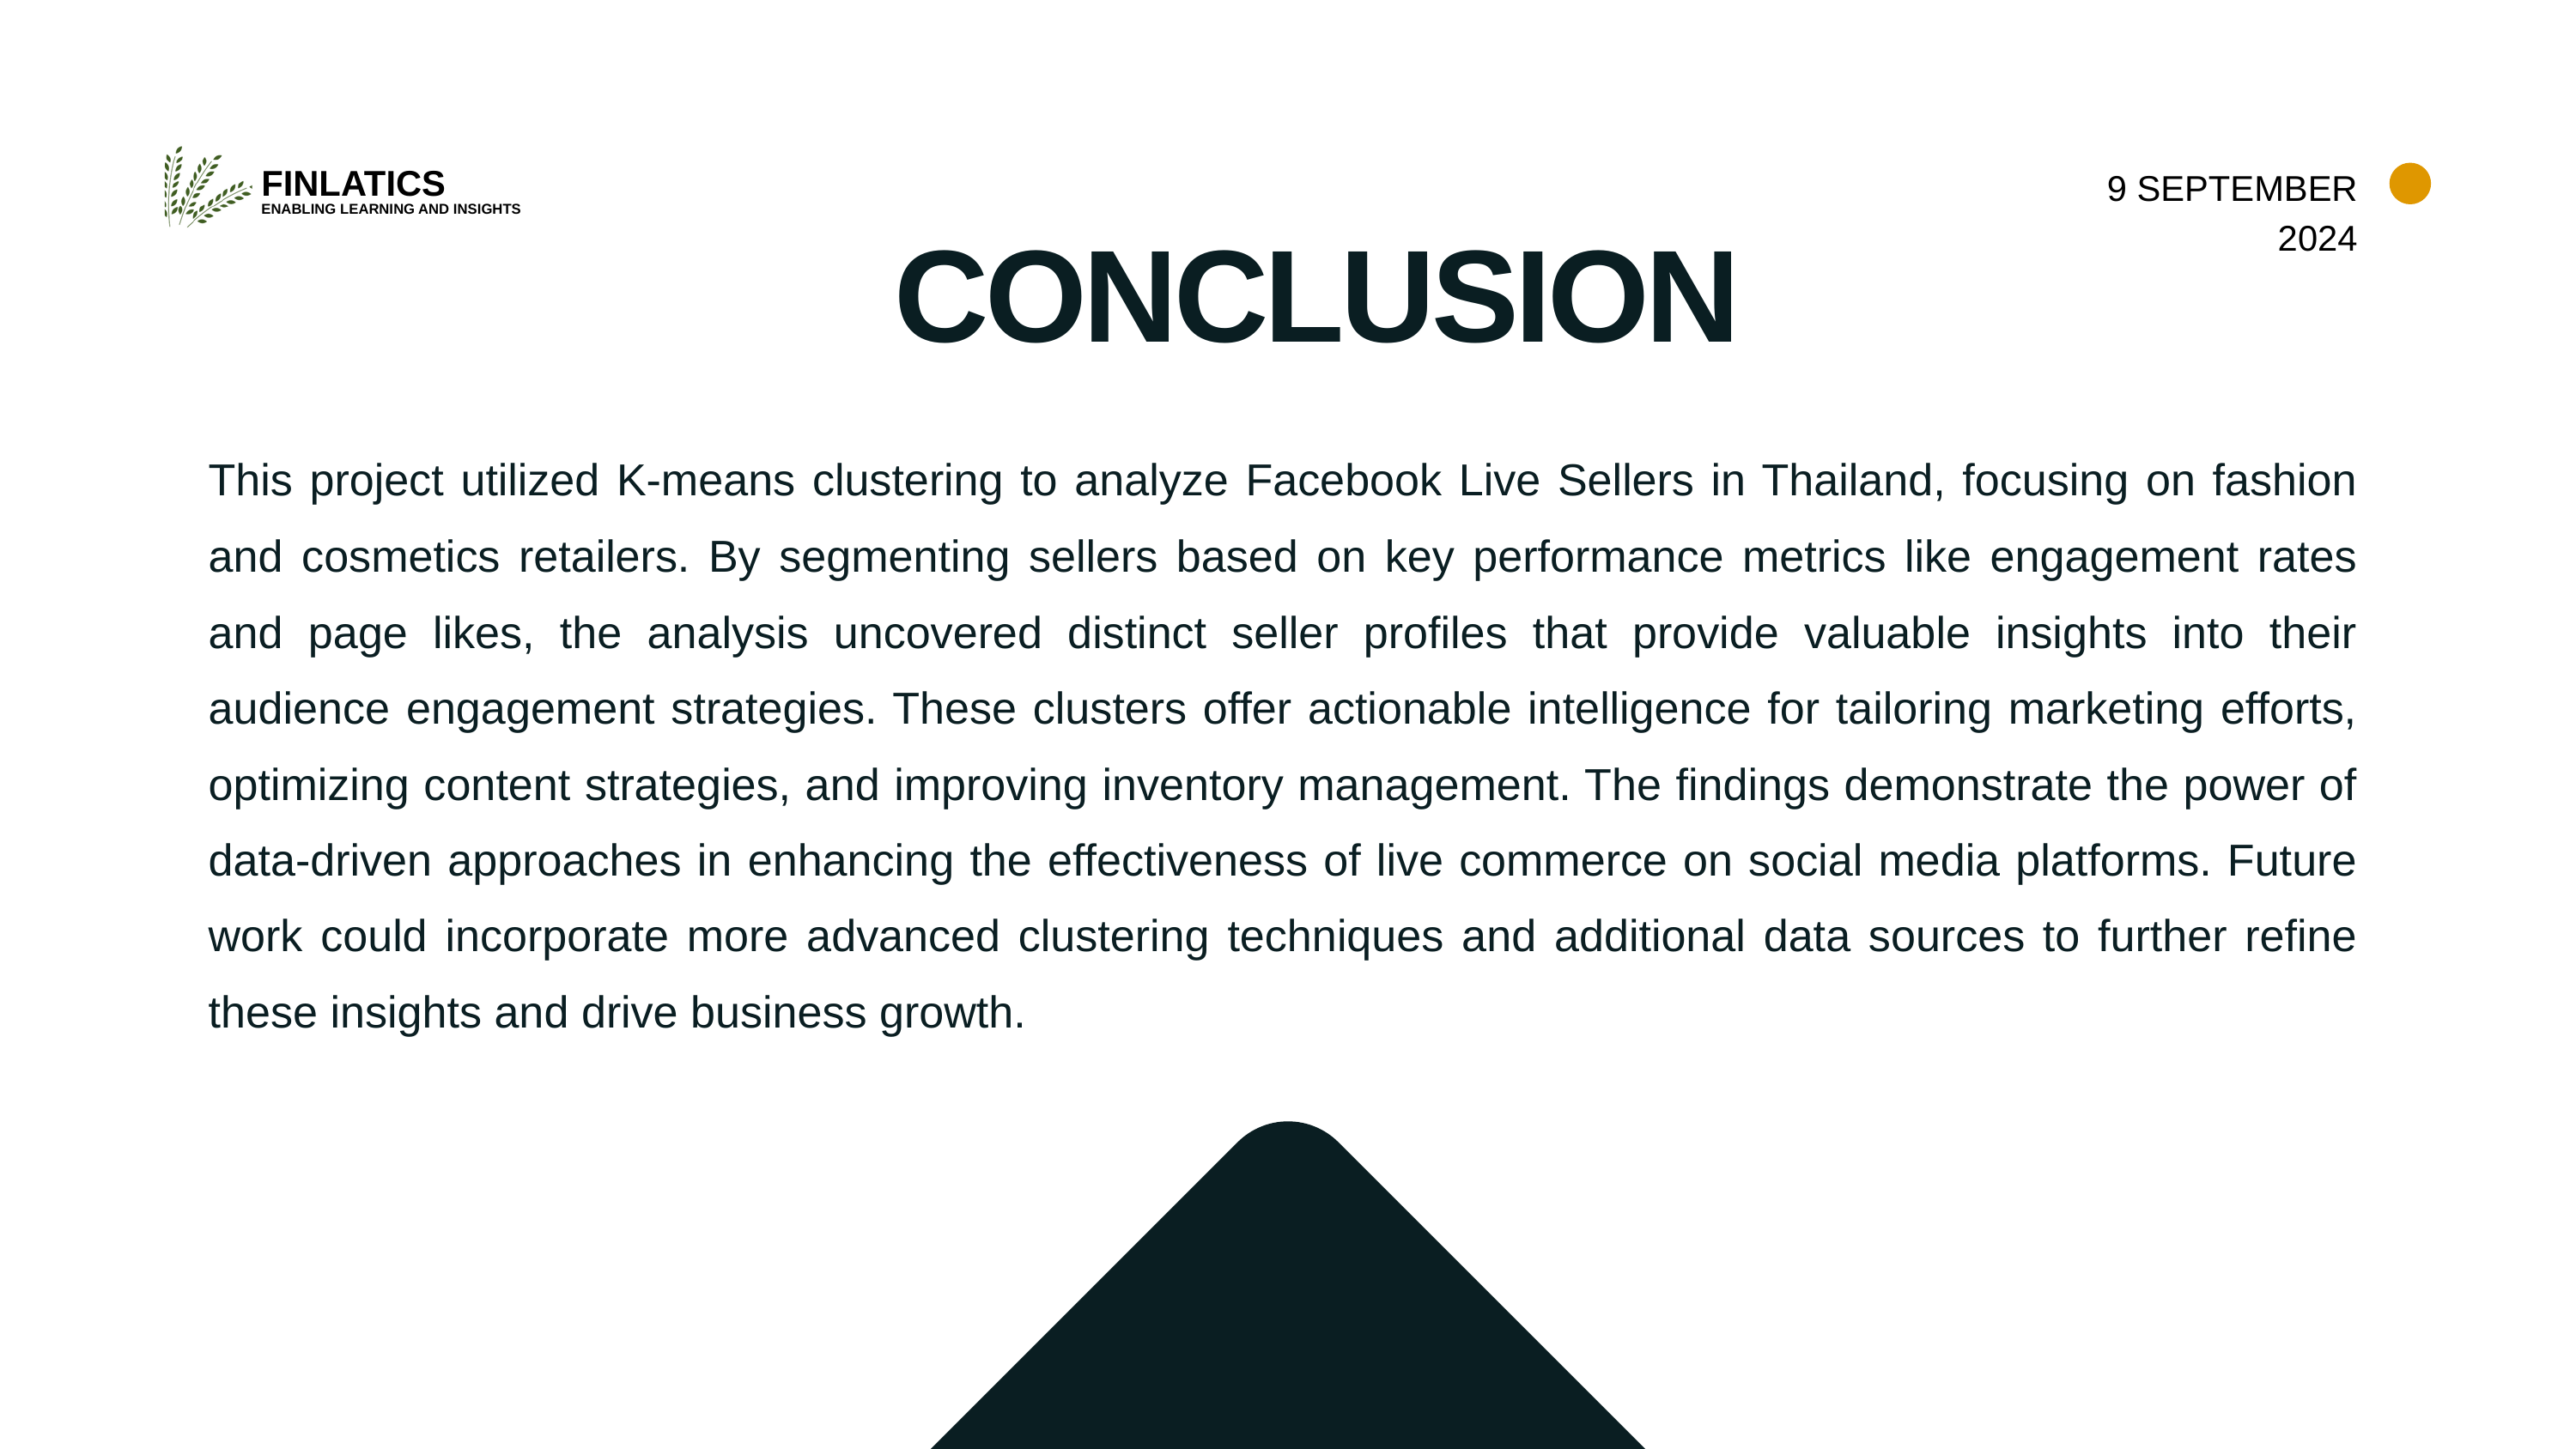

9 SEPTEMBER 2024

FINLATICS
ENABLING LEARNING AND INSIGHTS
CONCLUSION
This project utilized K-means clustering to analyze Facebook Live Sellers in Thailand, focusing on fashion and cosmetics retailers. By segmenting sellers based on key performance metrics like engagement rates and page likes, the analysis uncovered distinct seller profiles that provide valuable insights into their audience engagement strategies. These clusters offer actionable intelligence for tailoring marketing efforts, optimizing content strategies, and improving inventory management. The findings demonstrate the power of data-driven approaches in enhancing the effectiveness of live commerce on social media platforms. Future work could incorporate more advanced clustering techniques and additional data sources to further refine these insights and drive business growth.